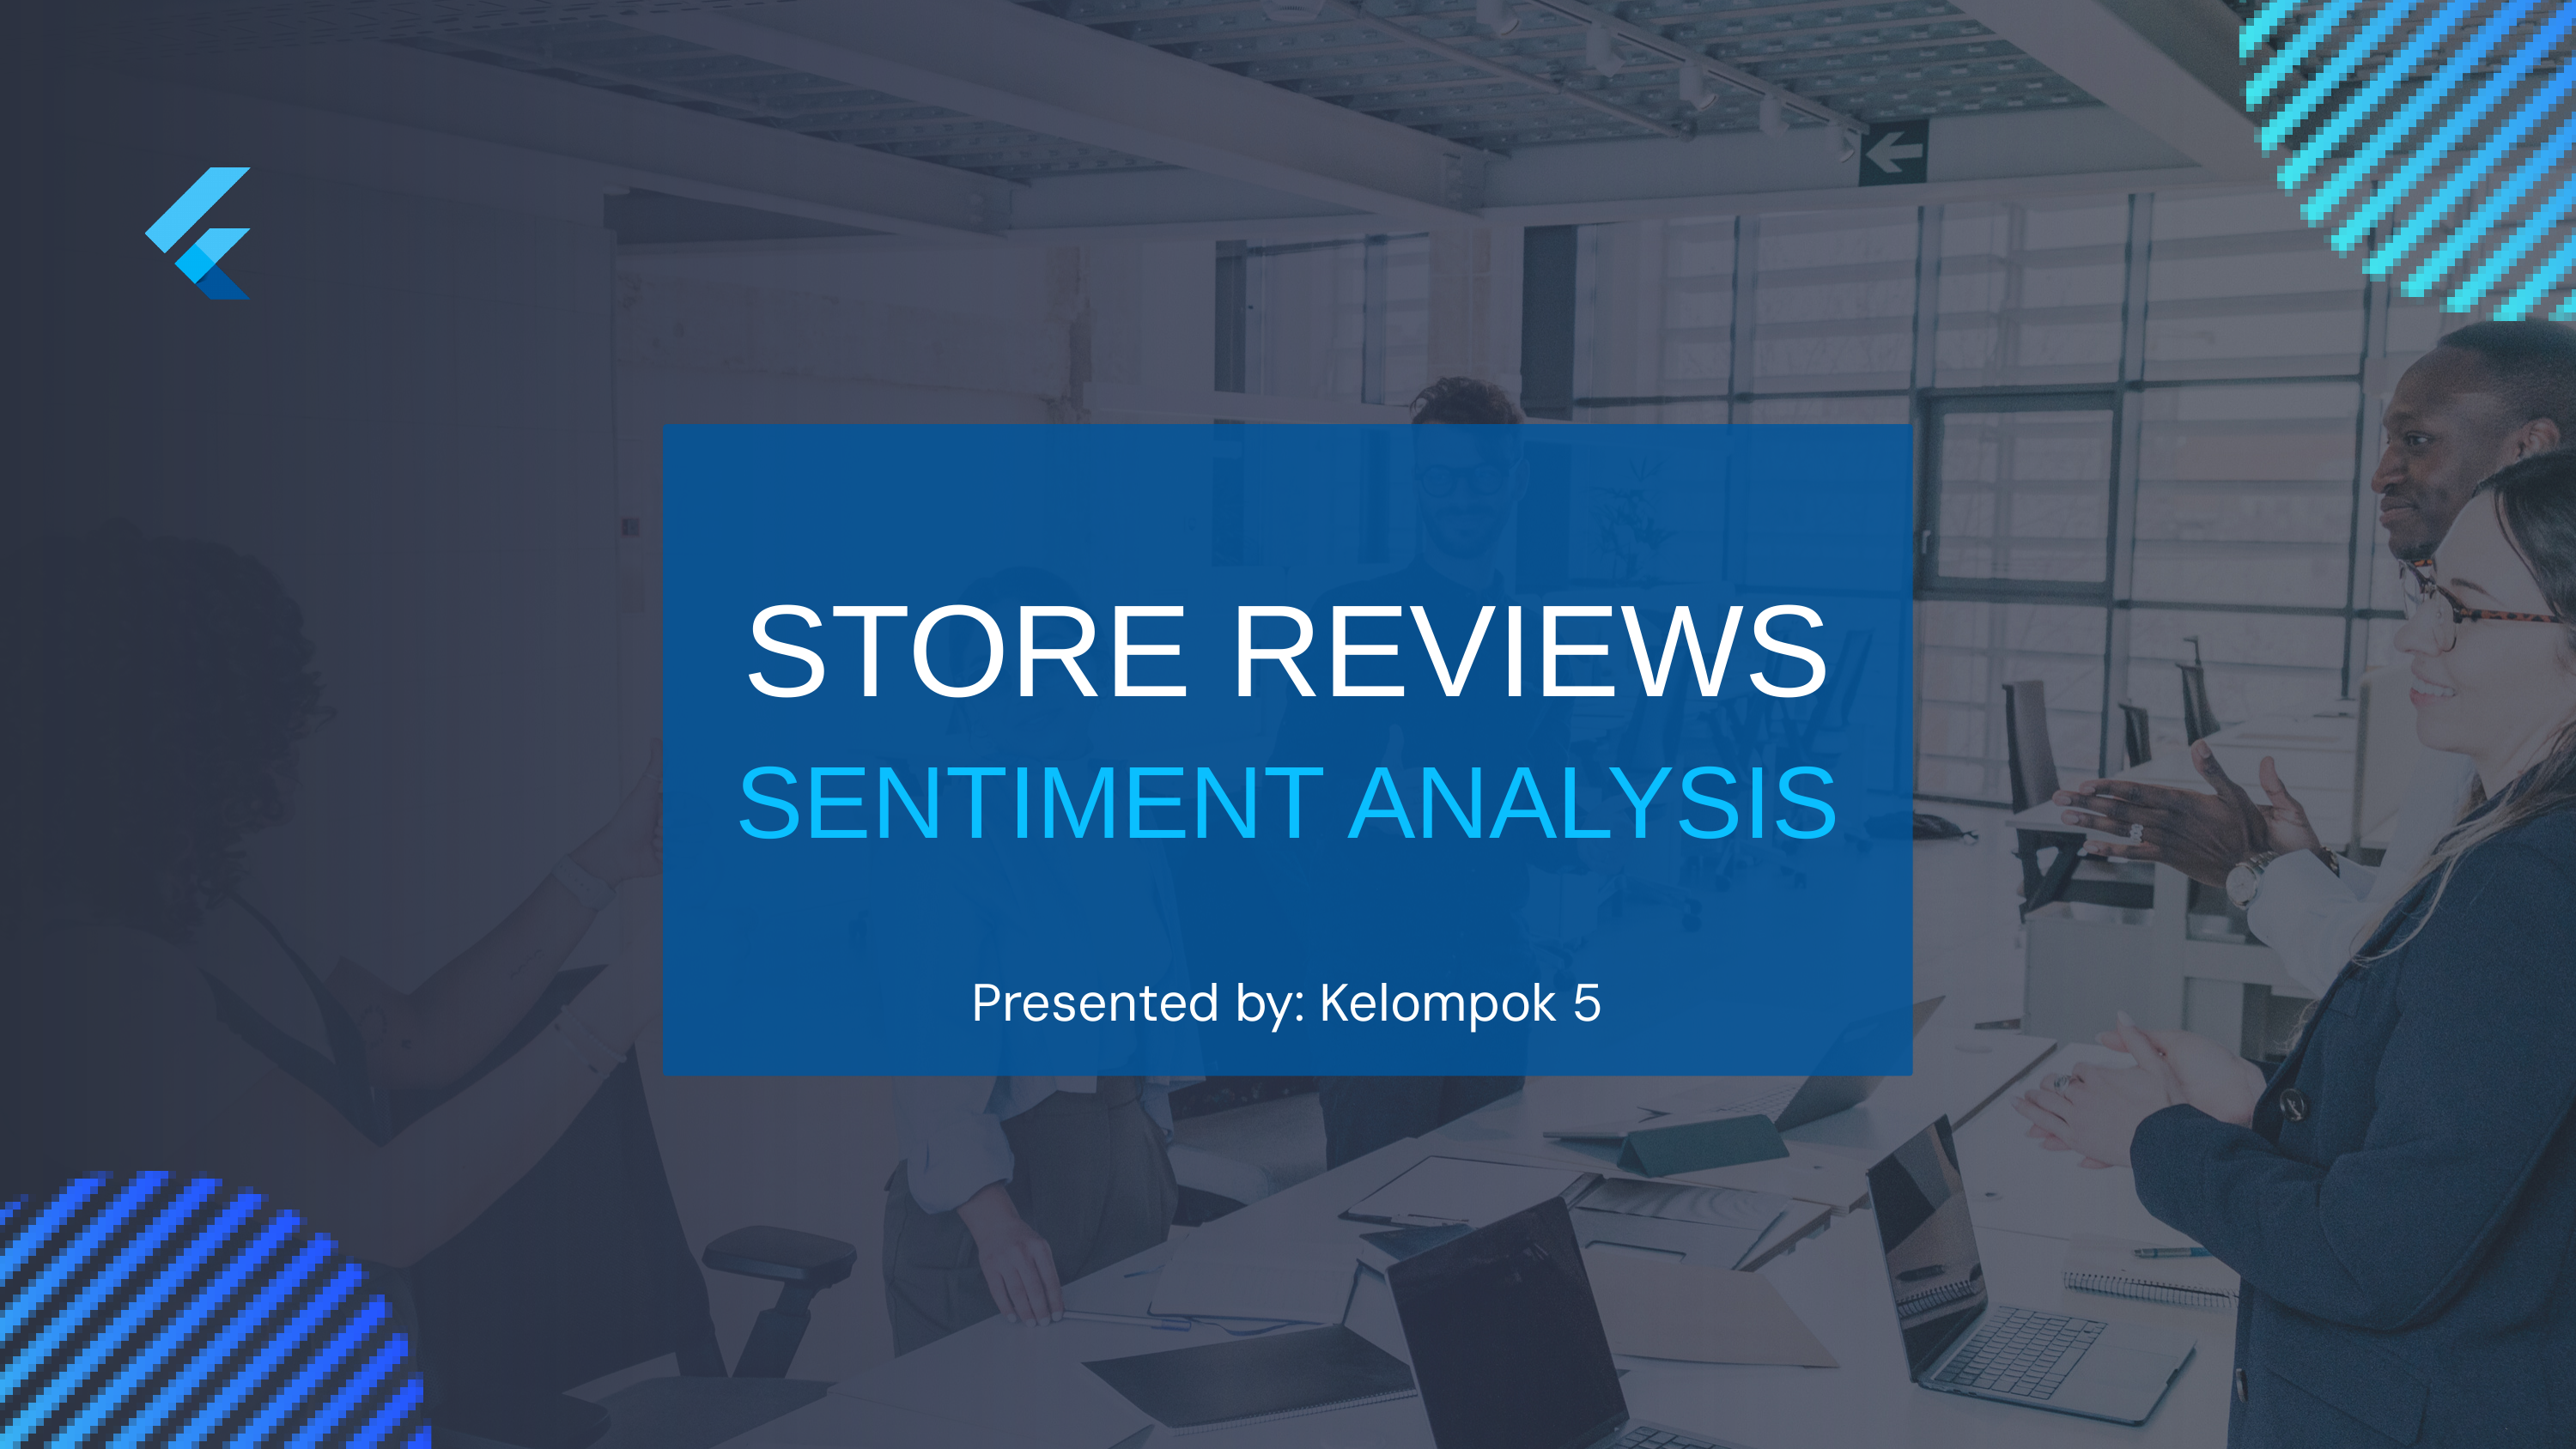

STORE REVIEWS
SENTIMENT ANALYSIS
Presented by: Kelompok 5